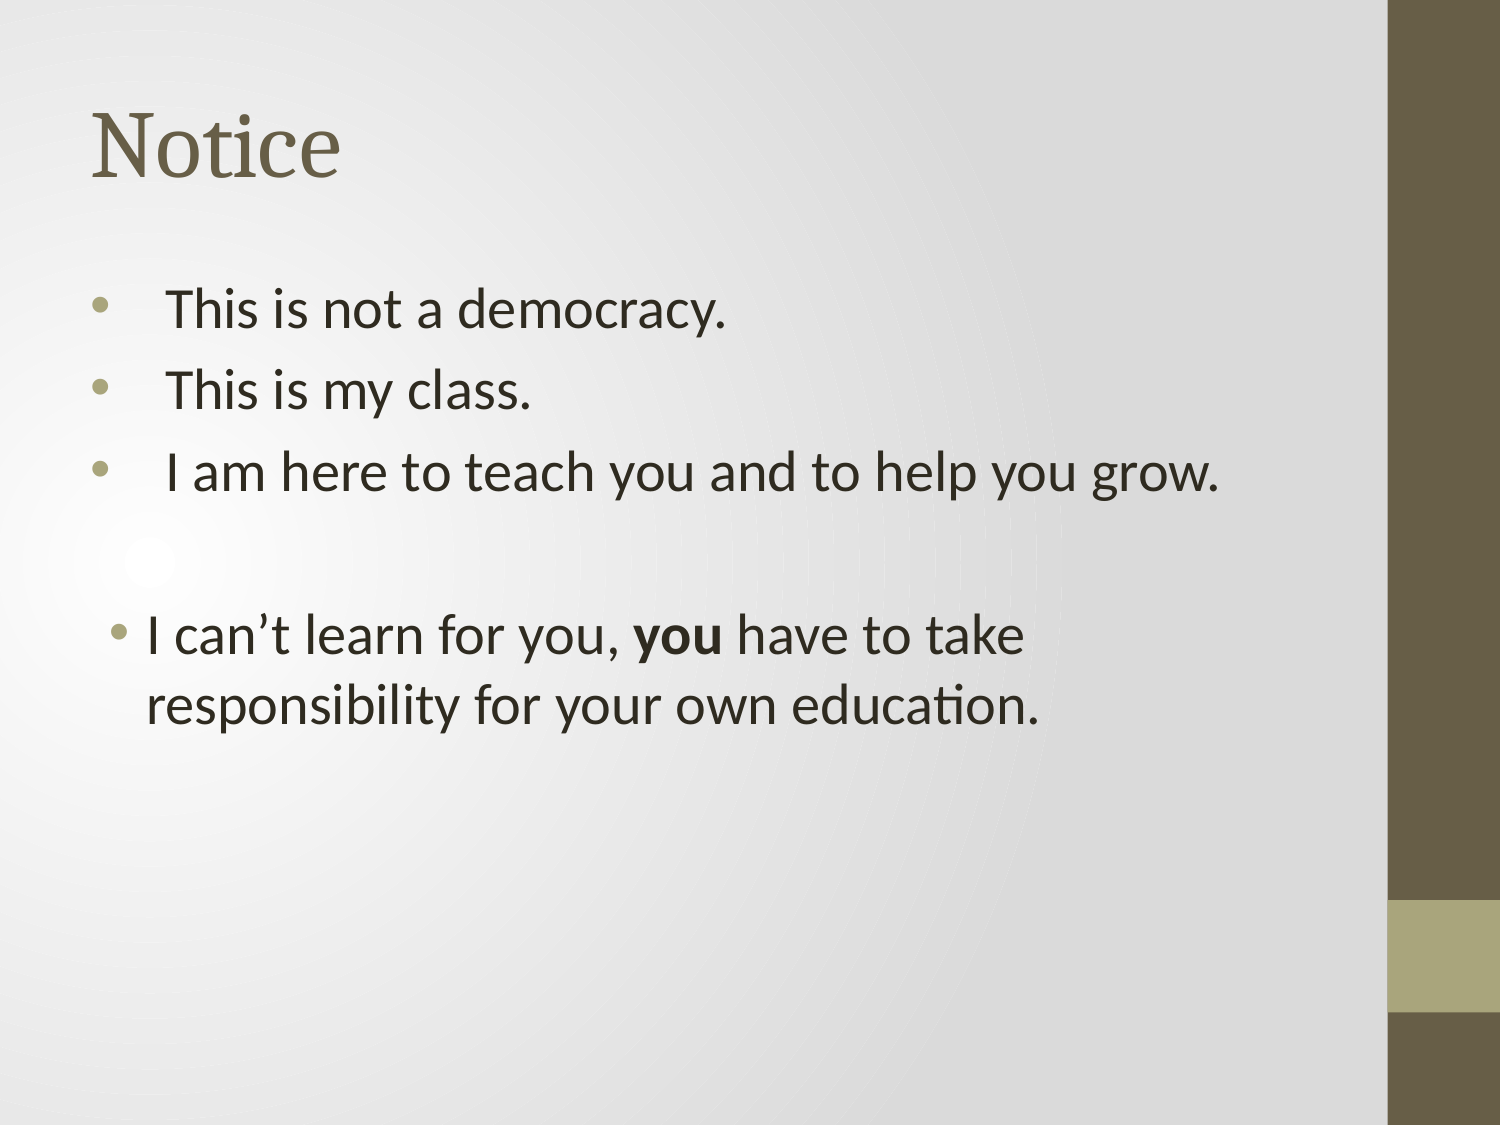

# Notice
This is not a democracy.
This is my class.
I am here to teach you and to help you grow.

I can’t learn for you, you have to take responsibility for your own education.